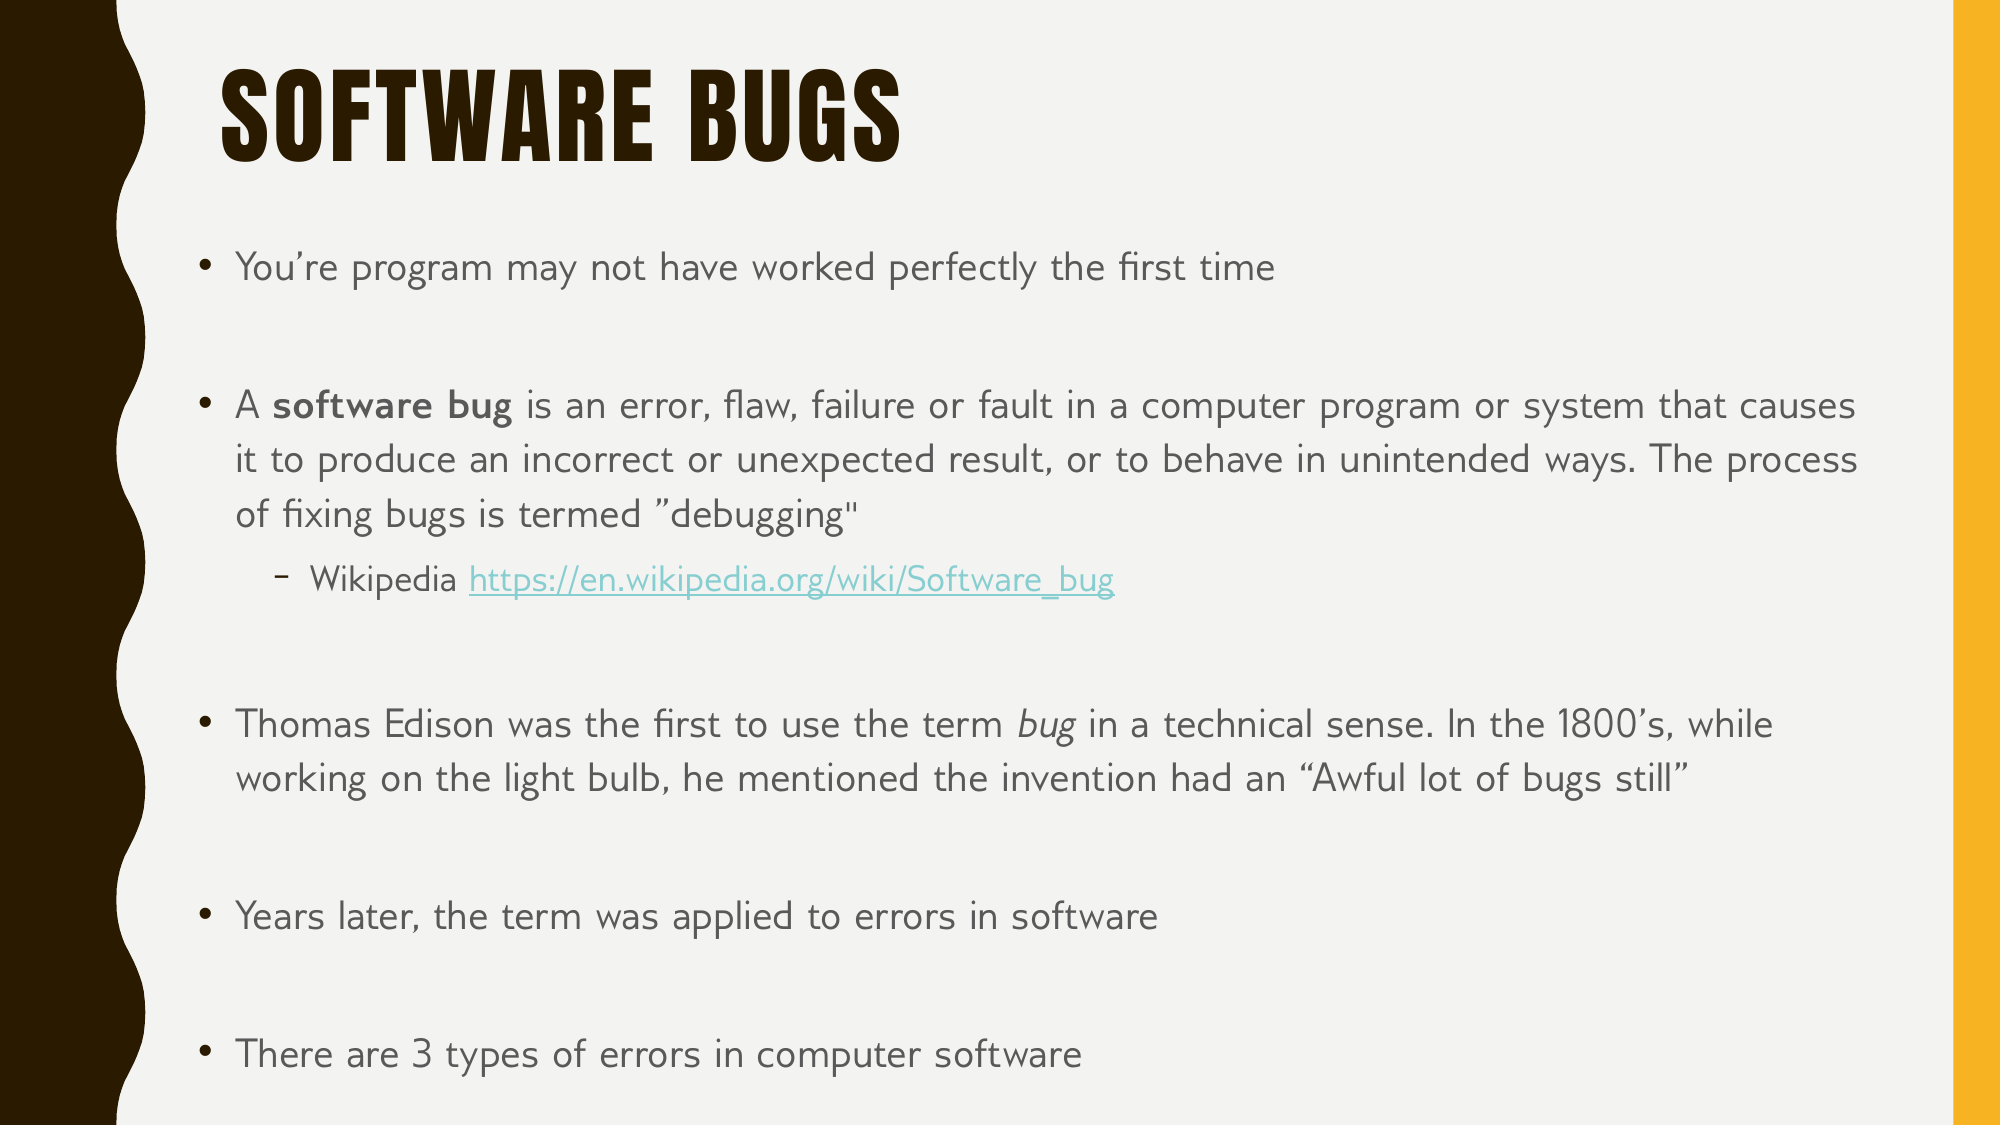

# Software bugs
You’re program may not have worked perfectly the first time

A software bug is an error, flaw, failure or fault in a computer program or system that causes it to produce an incorrect or unexpected result, or to behave in unintended ways. The process of fixing bugs is termed ”debugging"
Wikipedia https://en.wikipedia.org/wiki/Software_bug

Thomas Edison was the first to use the term bug in a technical sense. In the 1800’s, while working on the light bulb, he mentioned the invention had an “Awful lot of bugs still”

Years later, the term was applied to errors in software

There are 3 types of errors in computer software